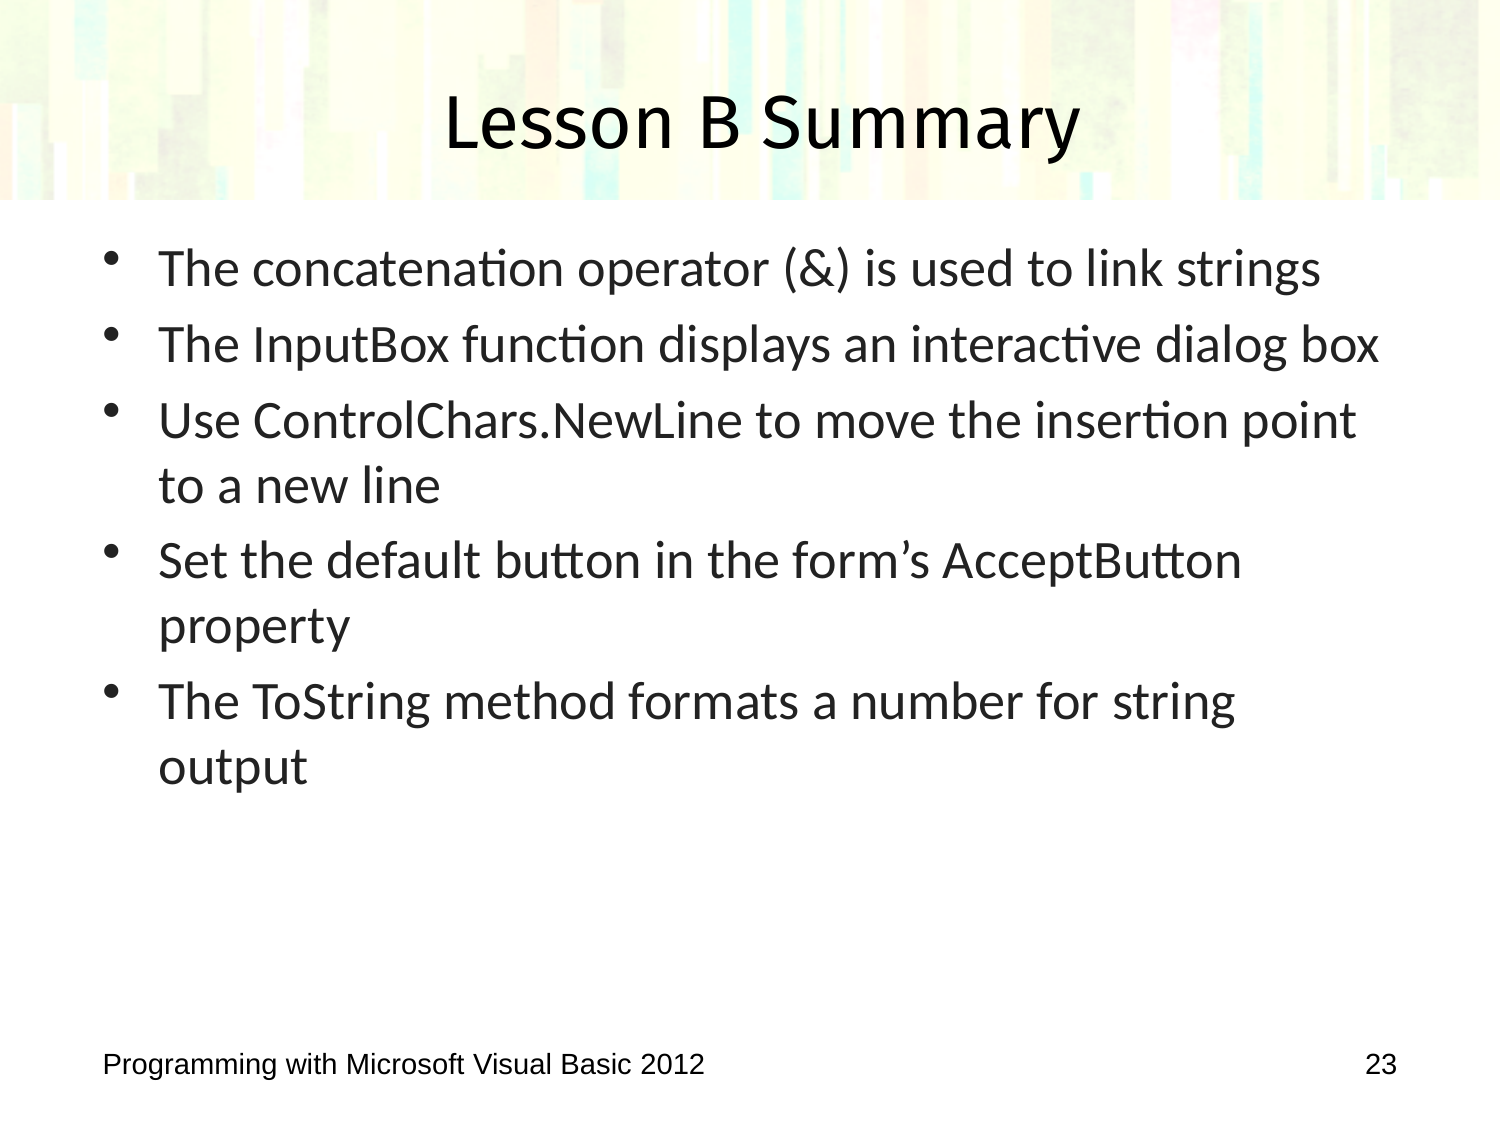

Lesson B Summary
The concatenation operator (&) is used to link strings
The InputBox function displays an interactive dialog box
Use ControlChars.NewLine to move the insertion point to a new line
Set the default button in the form’s AcceptButton property
The ToString method formats a number for string output

Programming with Microsoft Visual Basic 2012
23